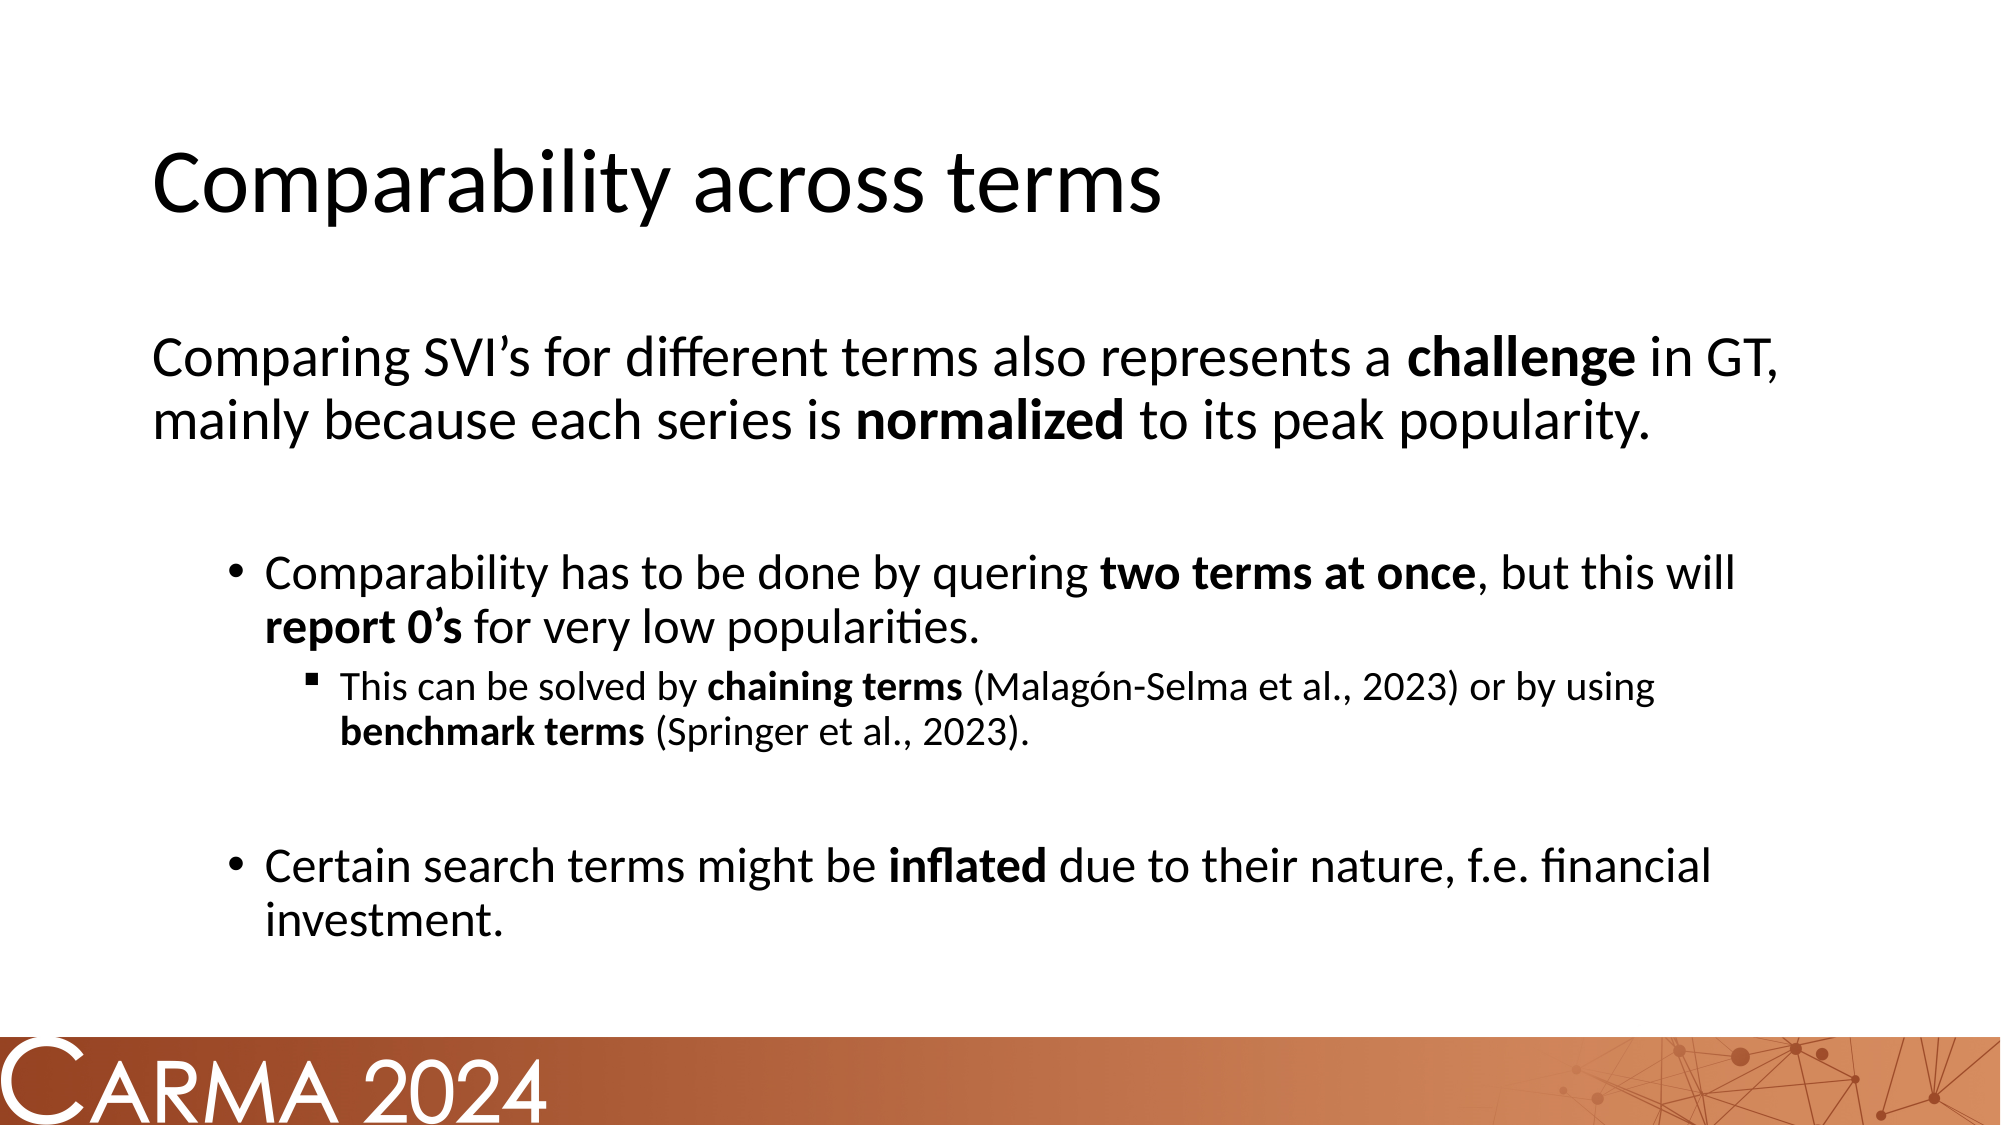

# Comparability across terms
Comparing SVI’s for different terms also represents a challenge in GT, mainly because each series is normalized to its peak popularity.

Comparability has to be done by quering two terms at once, but this will report 0’s for very low popularities.
This can be solved by chaining terms (Malagón-Selma et al., 2023) or by using benchmark terms (Springer et al., 2023).

Certain search terms might be inflated due to their nature, f.e. financial investment.